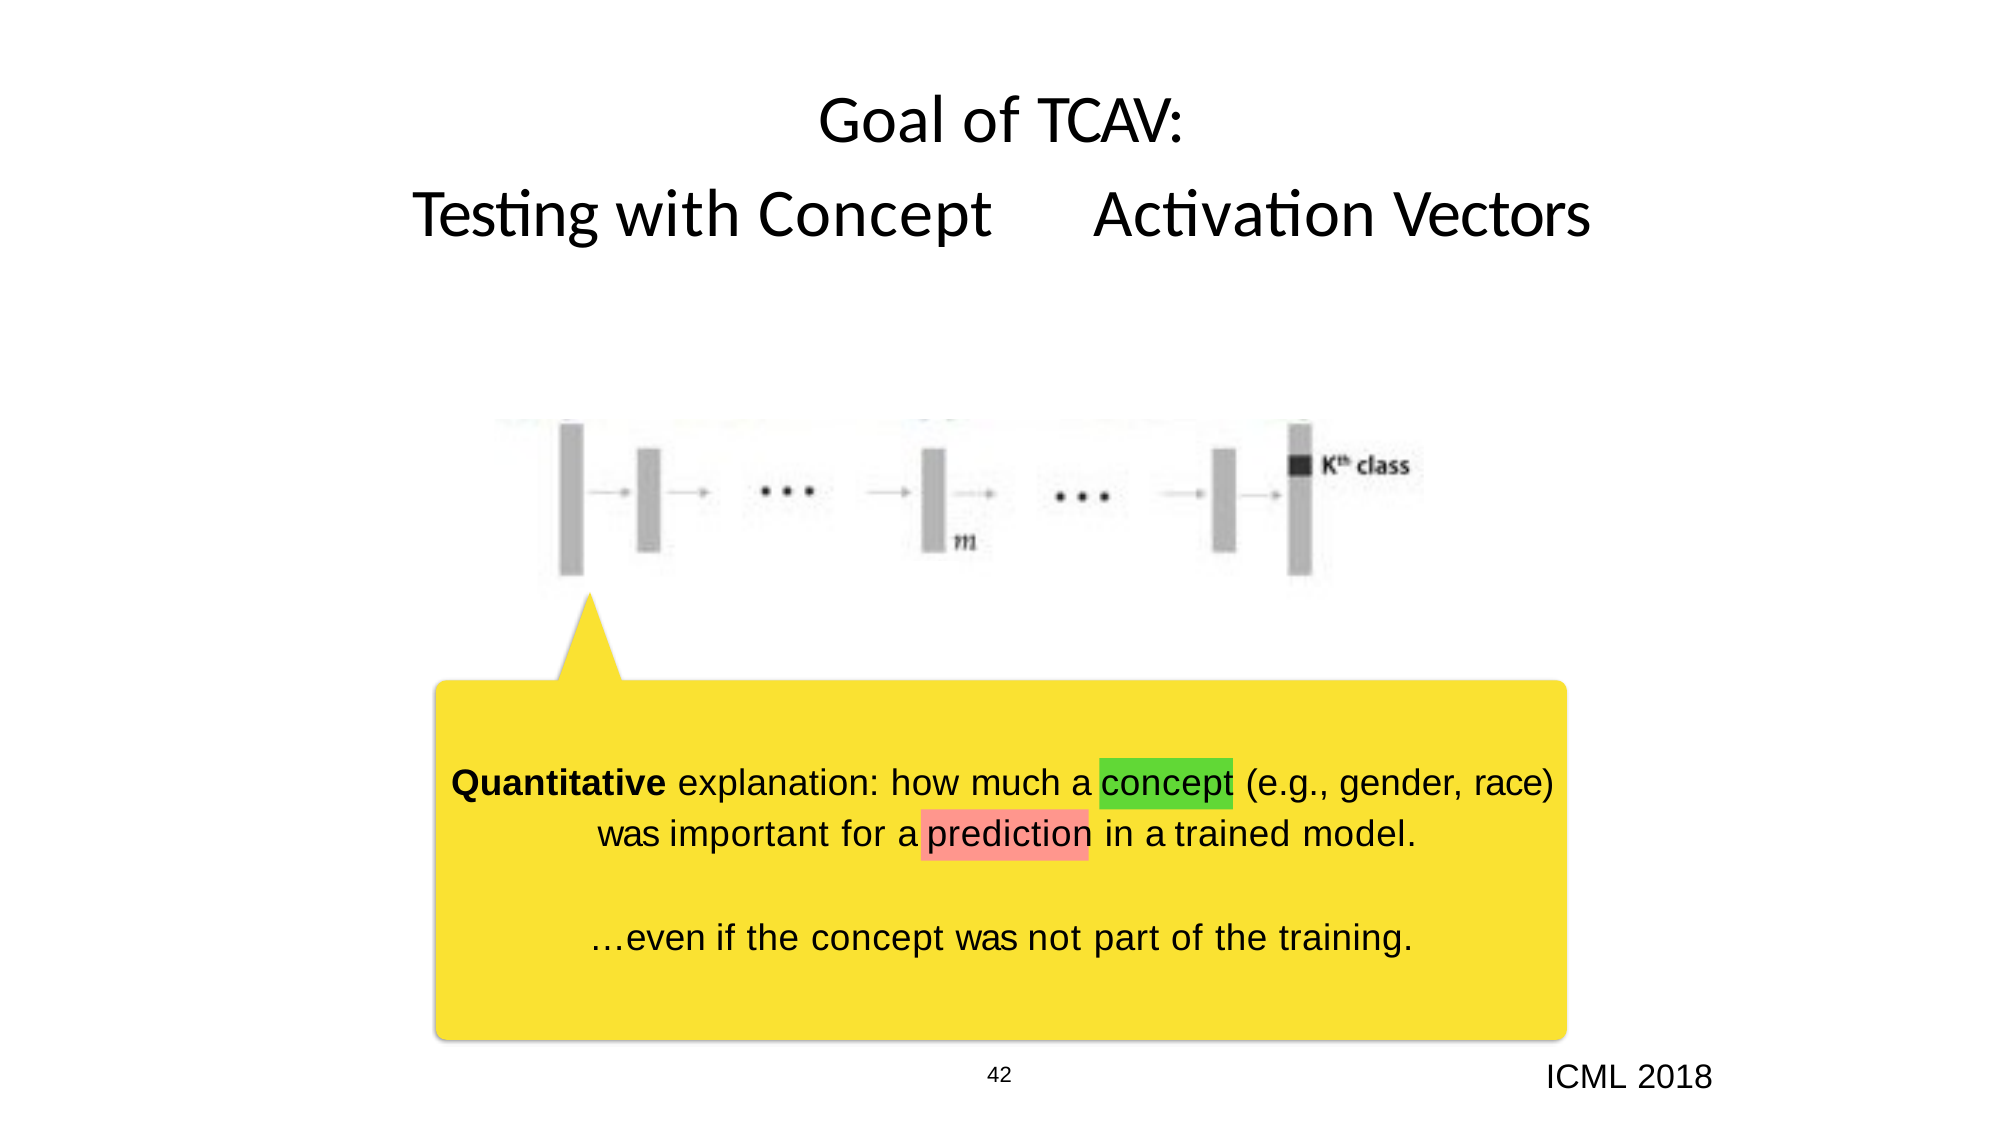

# Goal of TCAV:
Testing with Concept	Activation Vectors

Quantitative explanation: how much a concept (e.g., gender, race)  was important for a prediction in a trained model.

…even if the concept was not part of the training.

ICML 2018
42